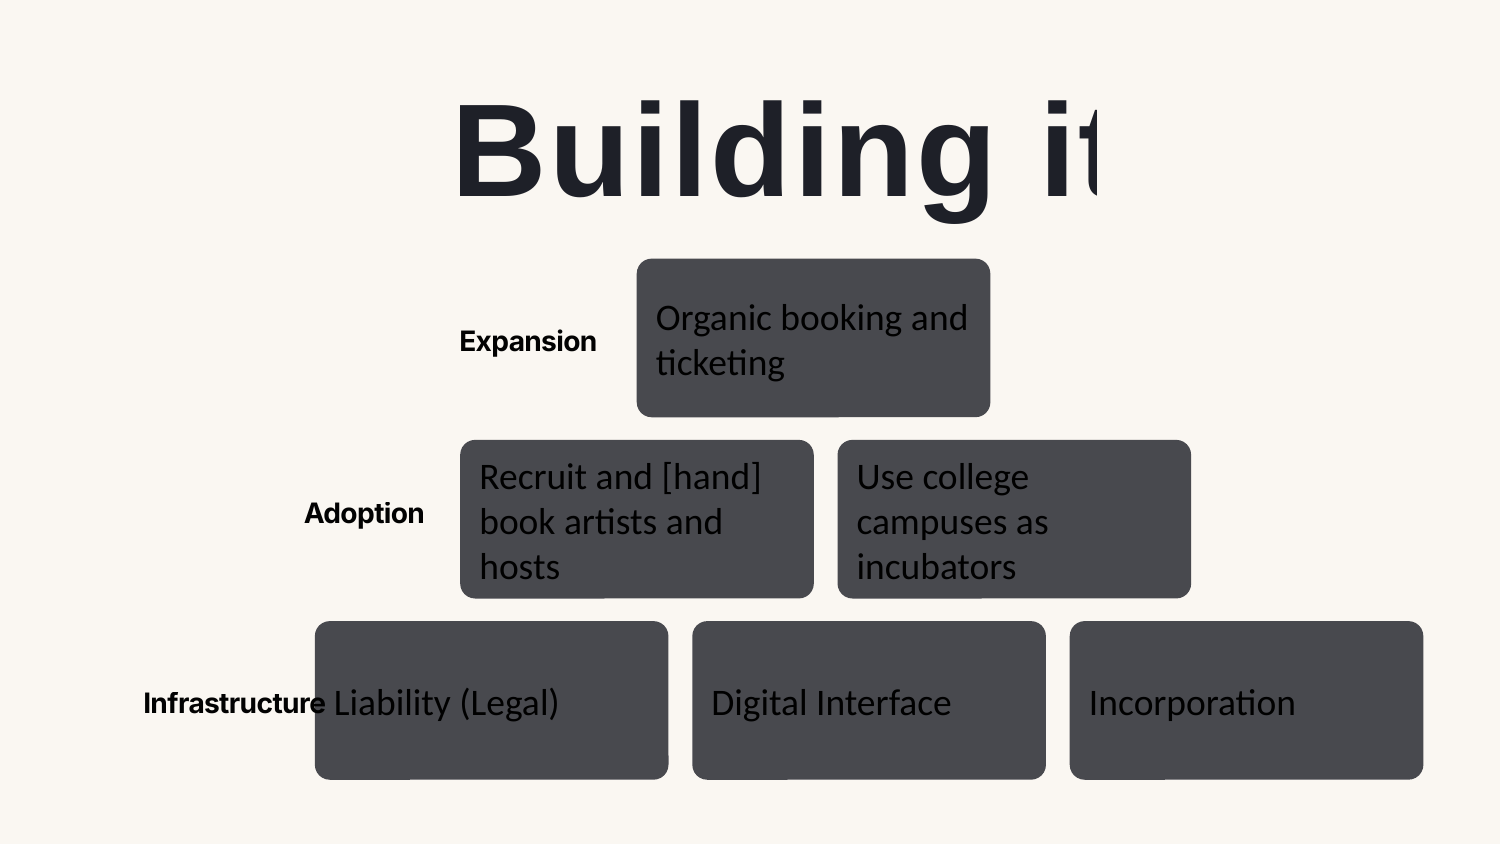

Building it
Organic booking and ticketing
Expansion
Recruit and [hand] book artists and hosts
Use college campuses as incubators
Adoption
Liability (Legal)
Digital Interface
Incorporation
Infrastructure